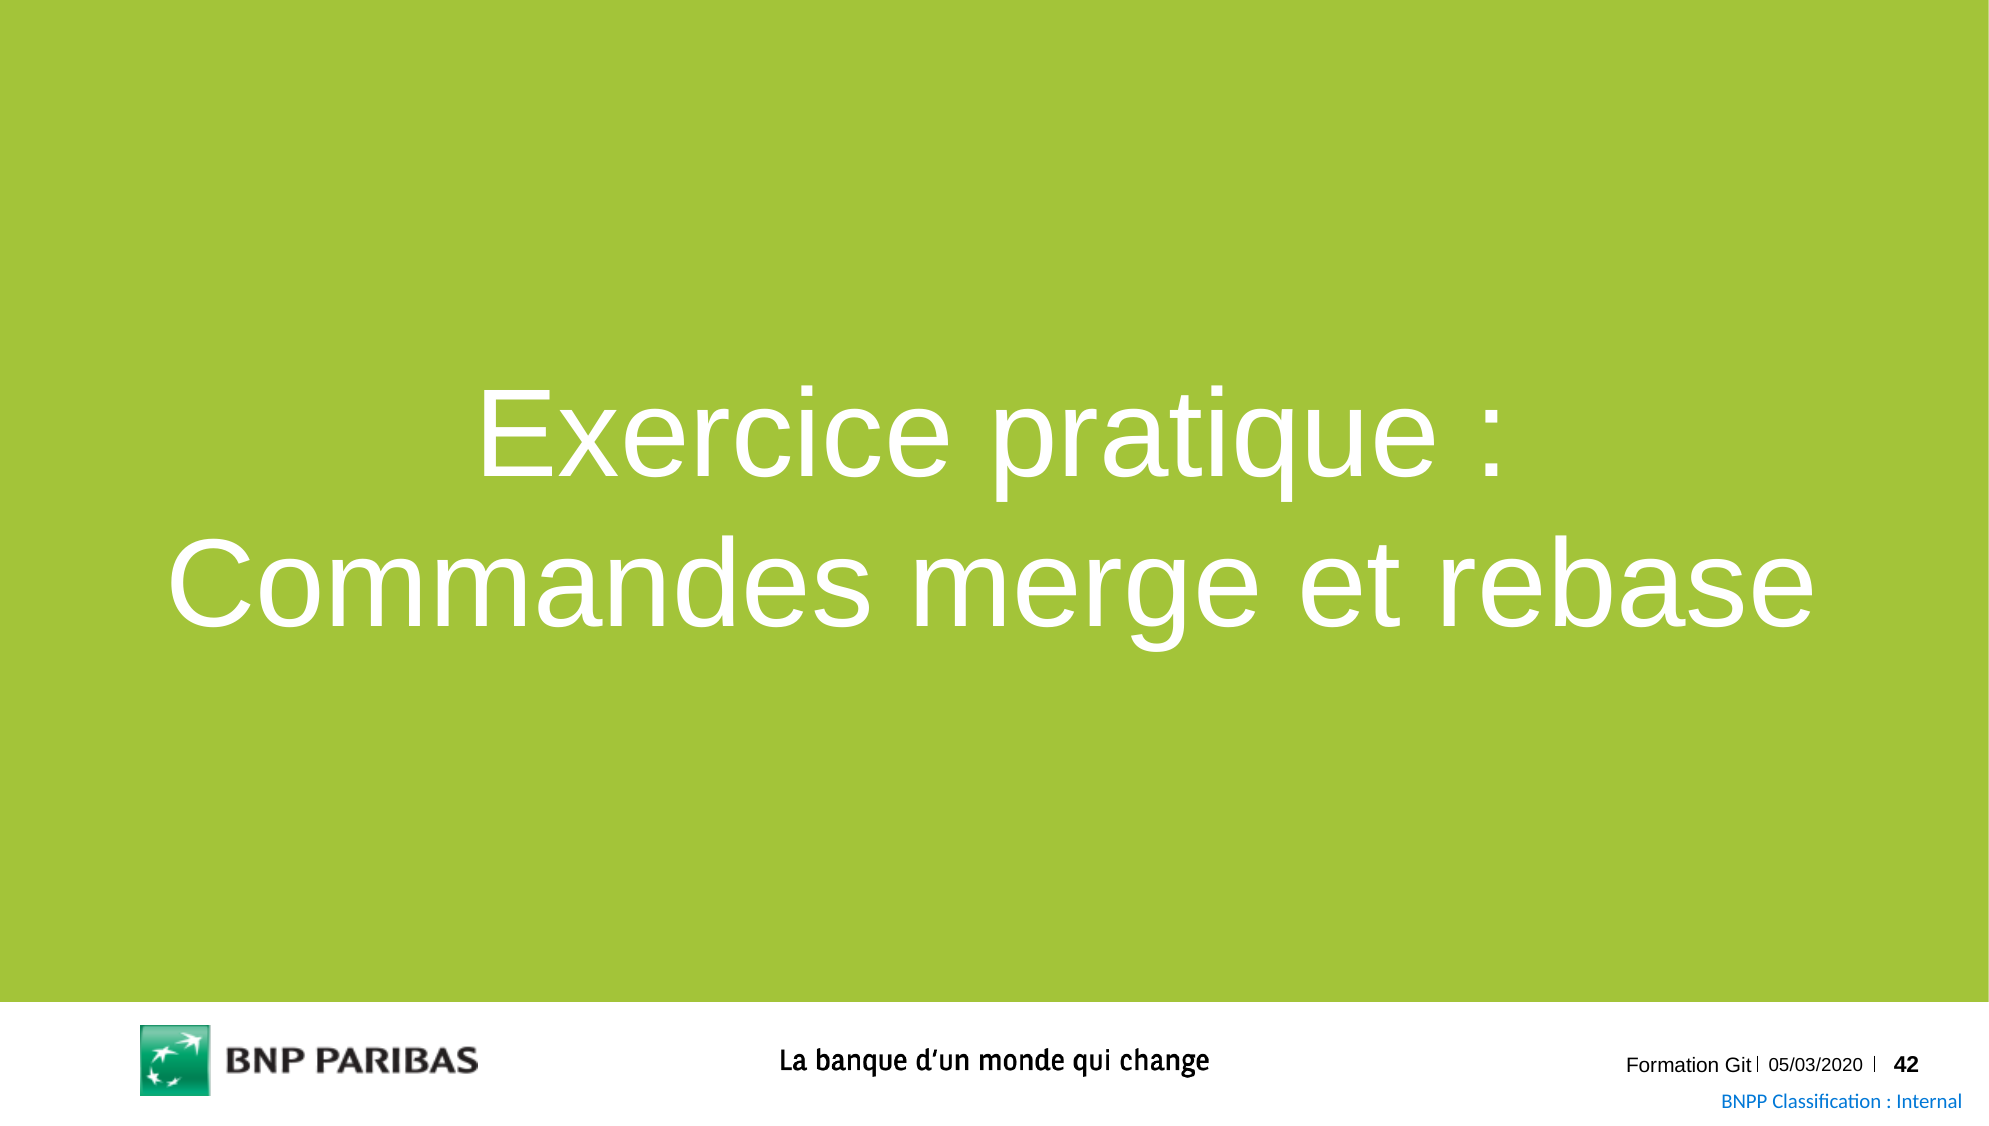

Exercice pratique :
Commandes merge et rebase
Formation Git
05/03/2020
42